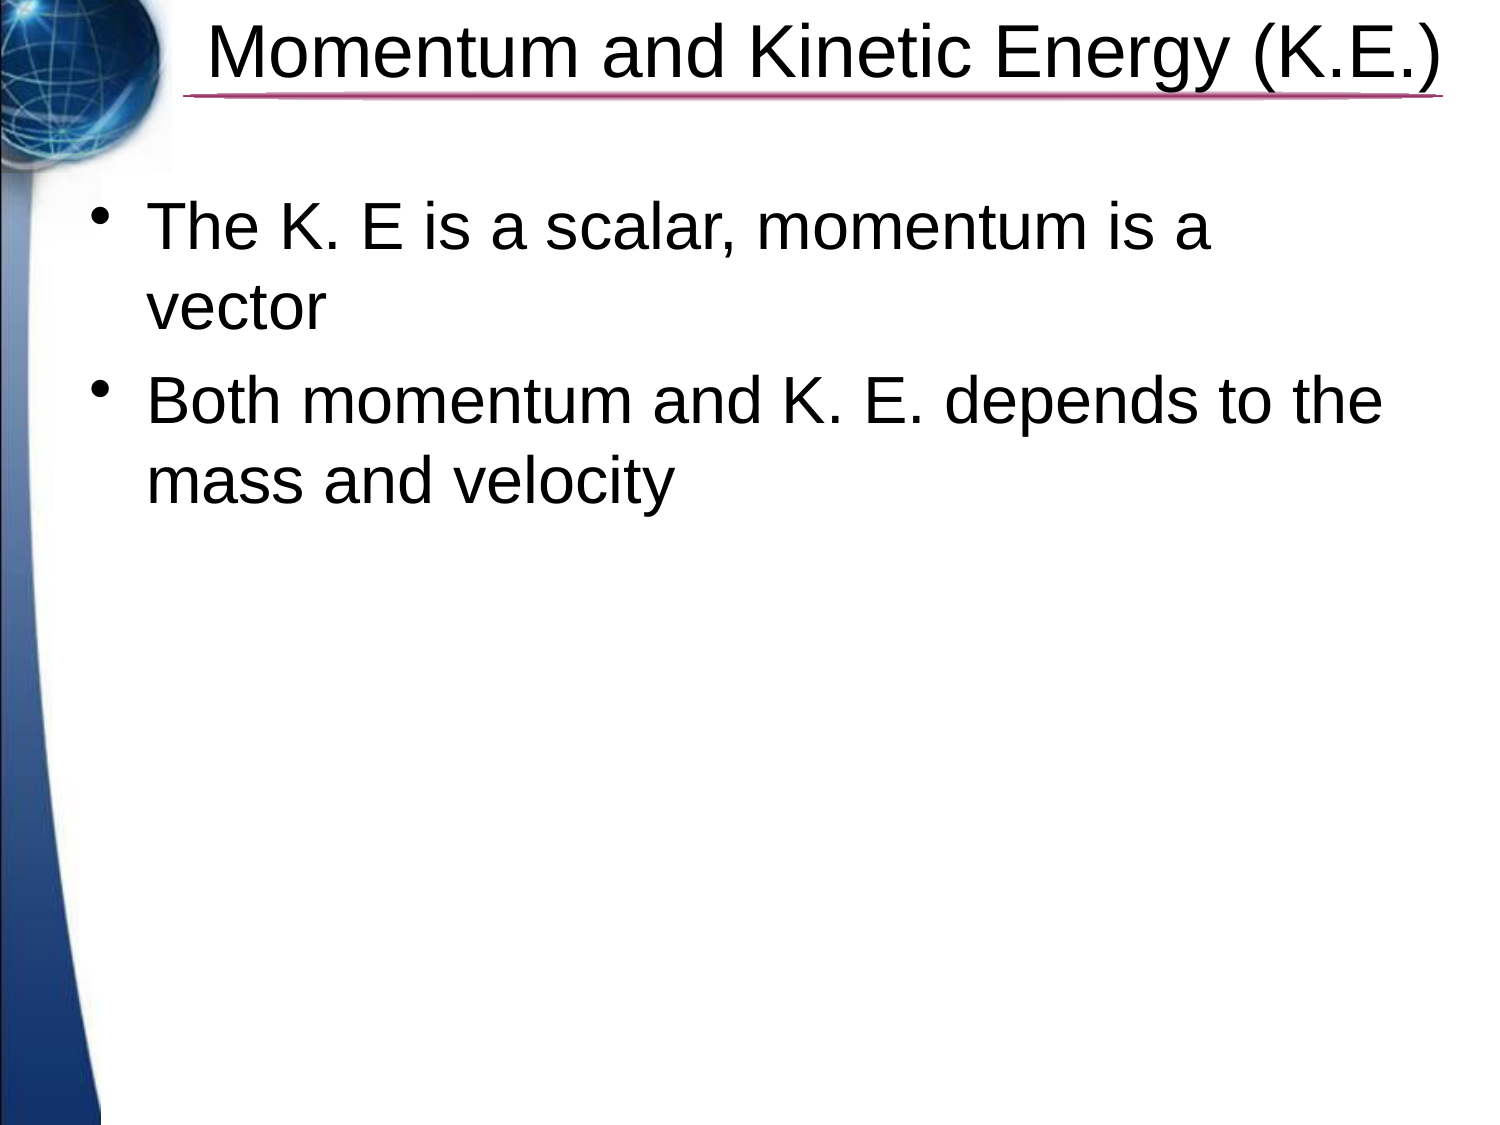

# Momentum and Kinetic Energy (K.E.)
The K. E is a scalar, momentum is a vector
Both momentum and K. E. depends to the mass and velocity
35